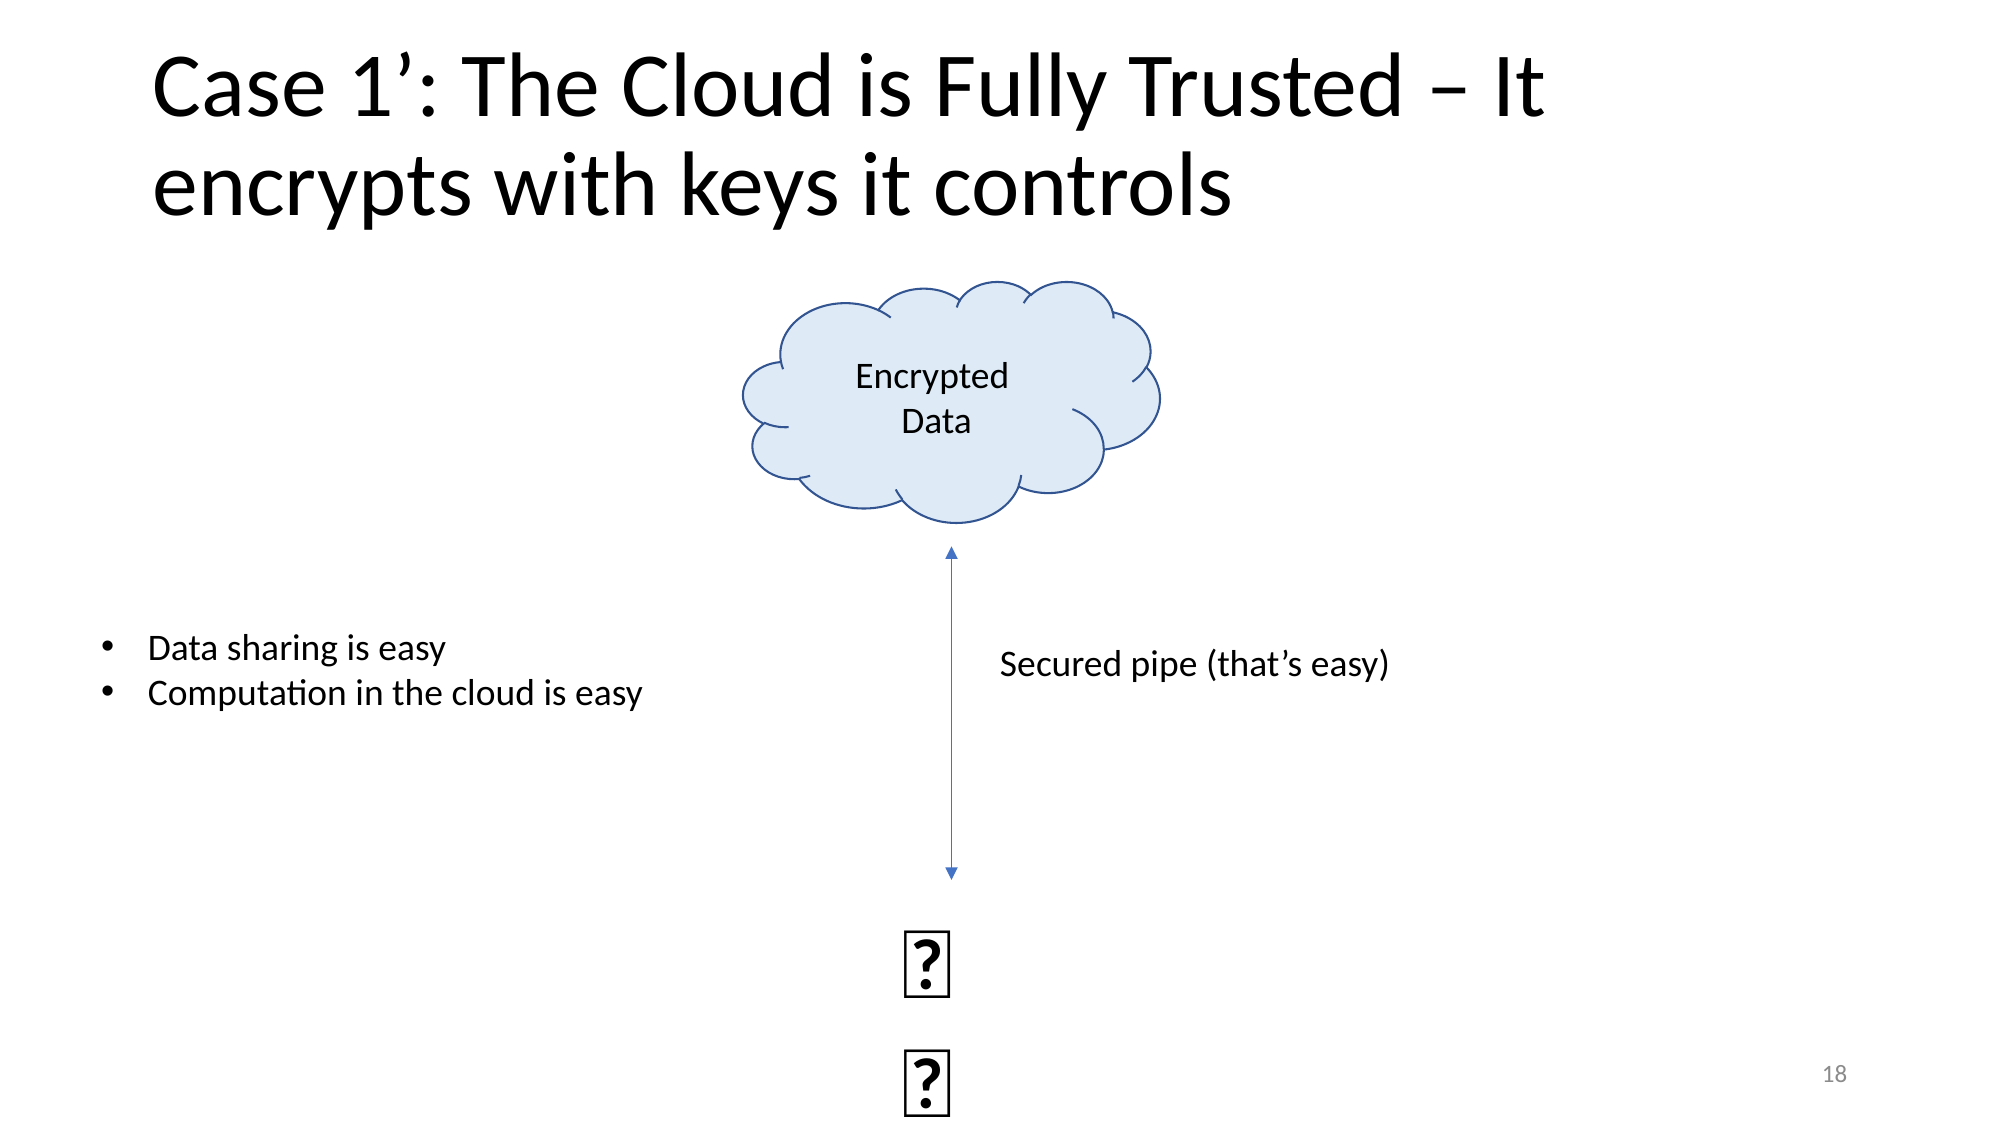

# Case 1’: The Cloud is Fully Trusted – It encrypts with keys it controls
Encrypted
Data
Data sharing is easy
Computation in the cloud is easy

Secured pipe (that’s easy)
👩‍💻
18